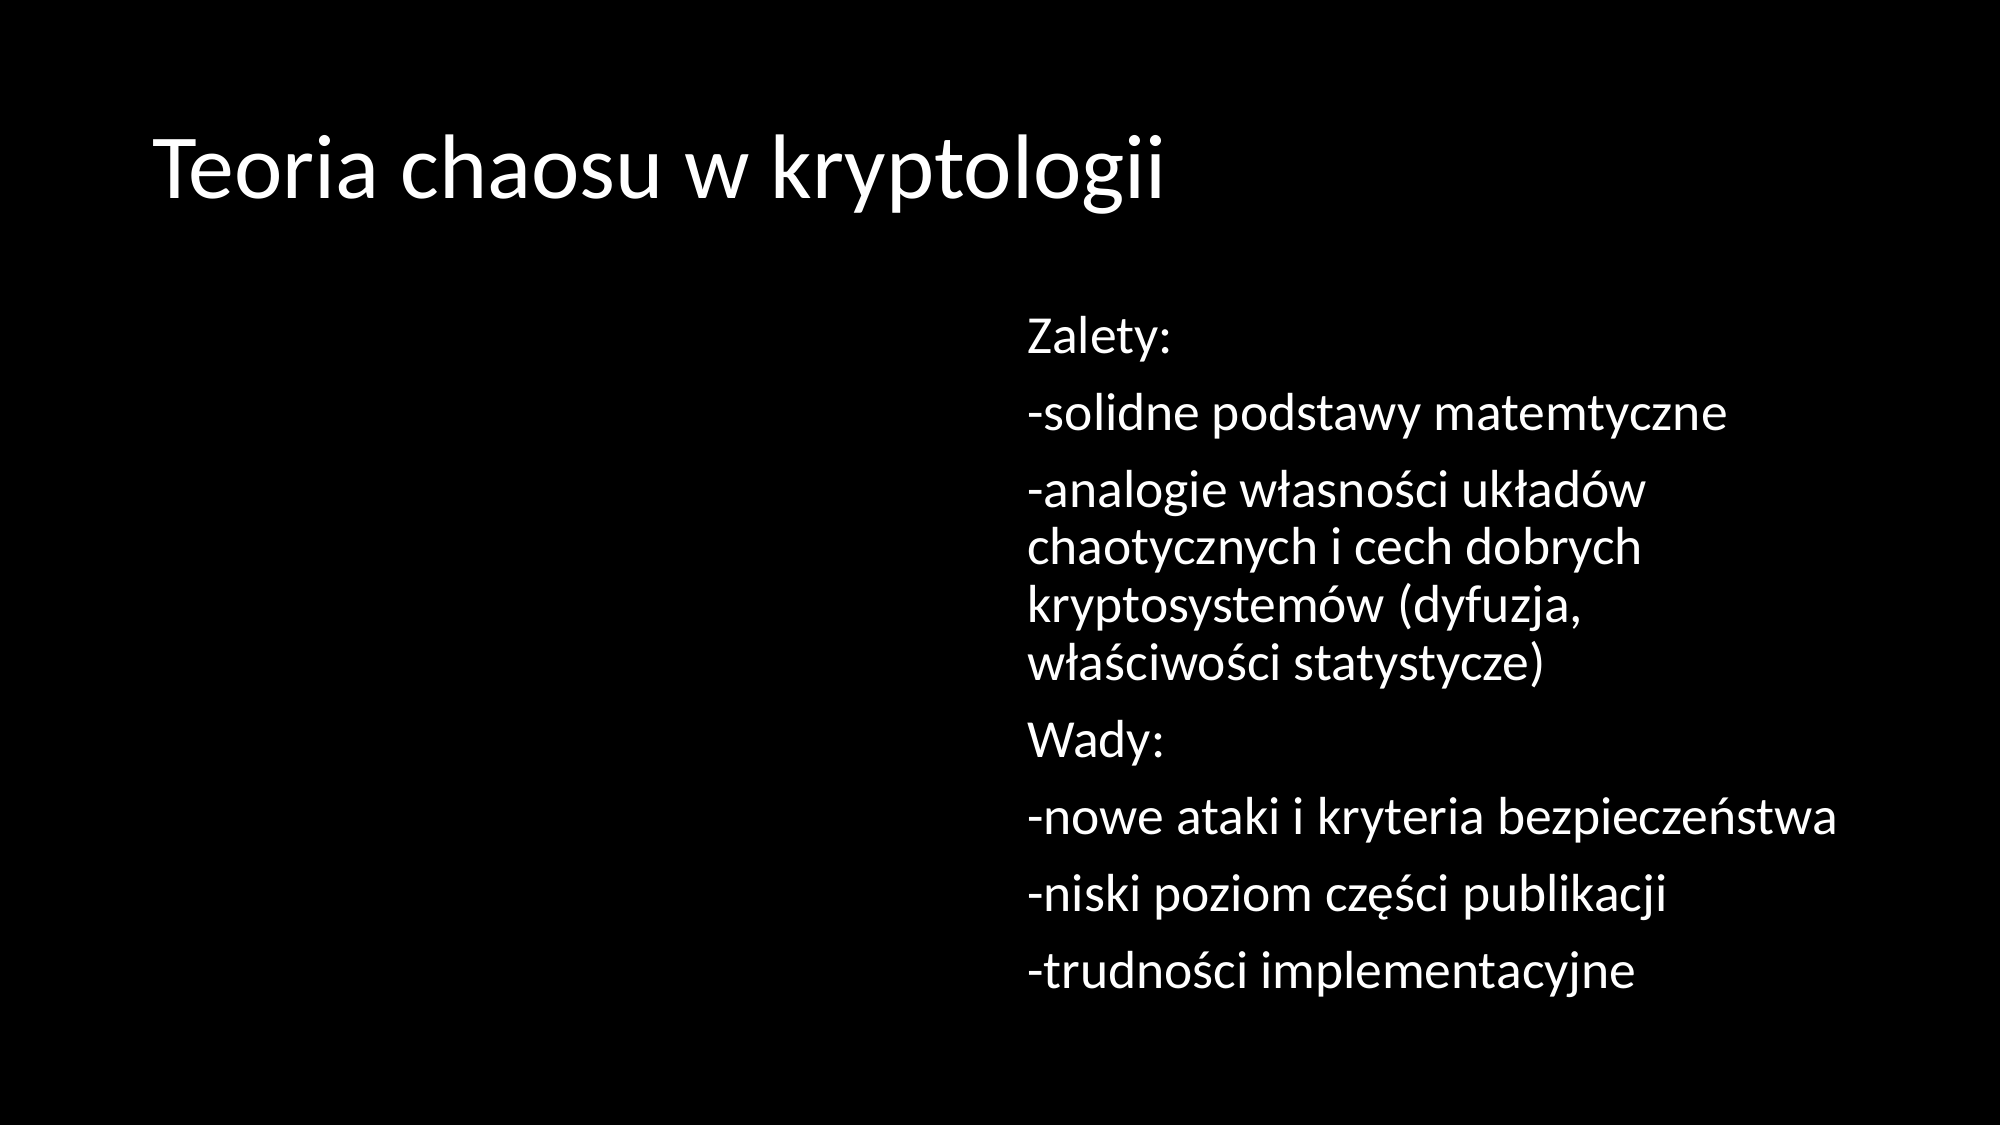

# Teoria chaosu w kryptologii

Zalety:
-solidne podstawy matemtyczne
-analogie własności układów chaotycznych i cech dobrych kryptosystemów (dyfuzja, właściwości statystycze)
Wady:
-nowe ataki i kryteria bezpieczeństwa
-niski poziom części publikacji
-trudności implementacyjne